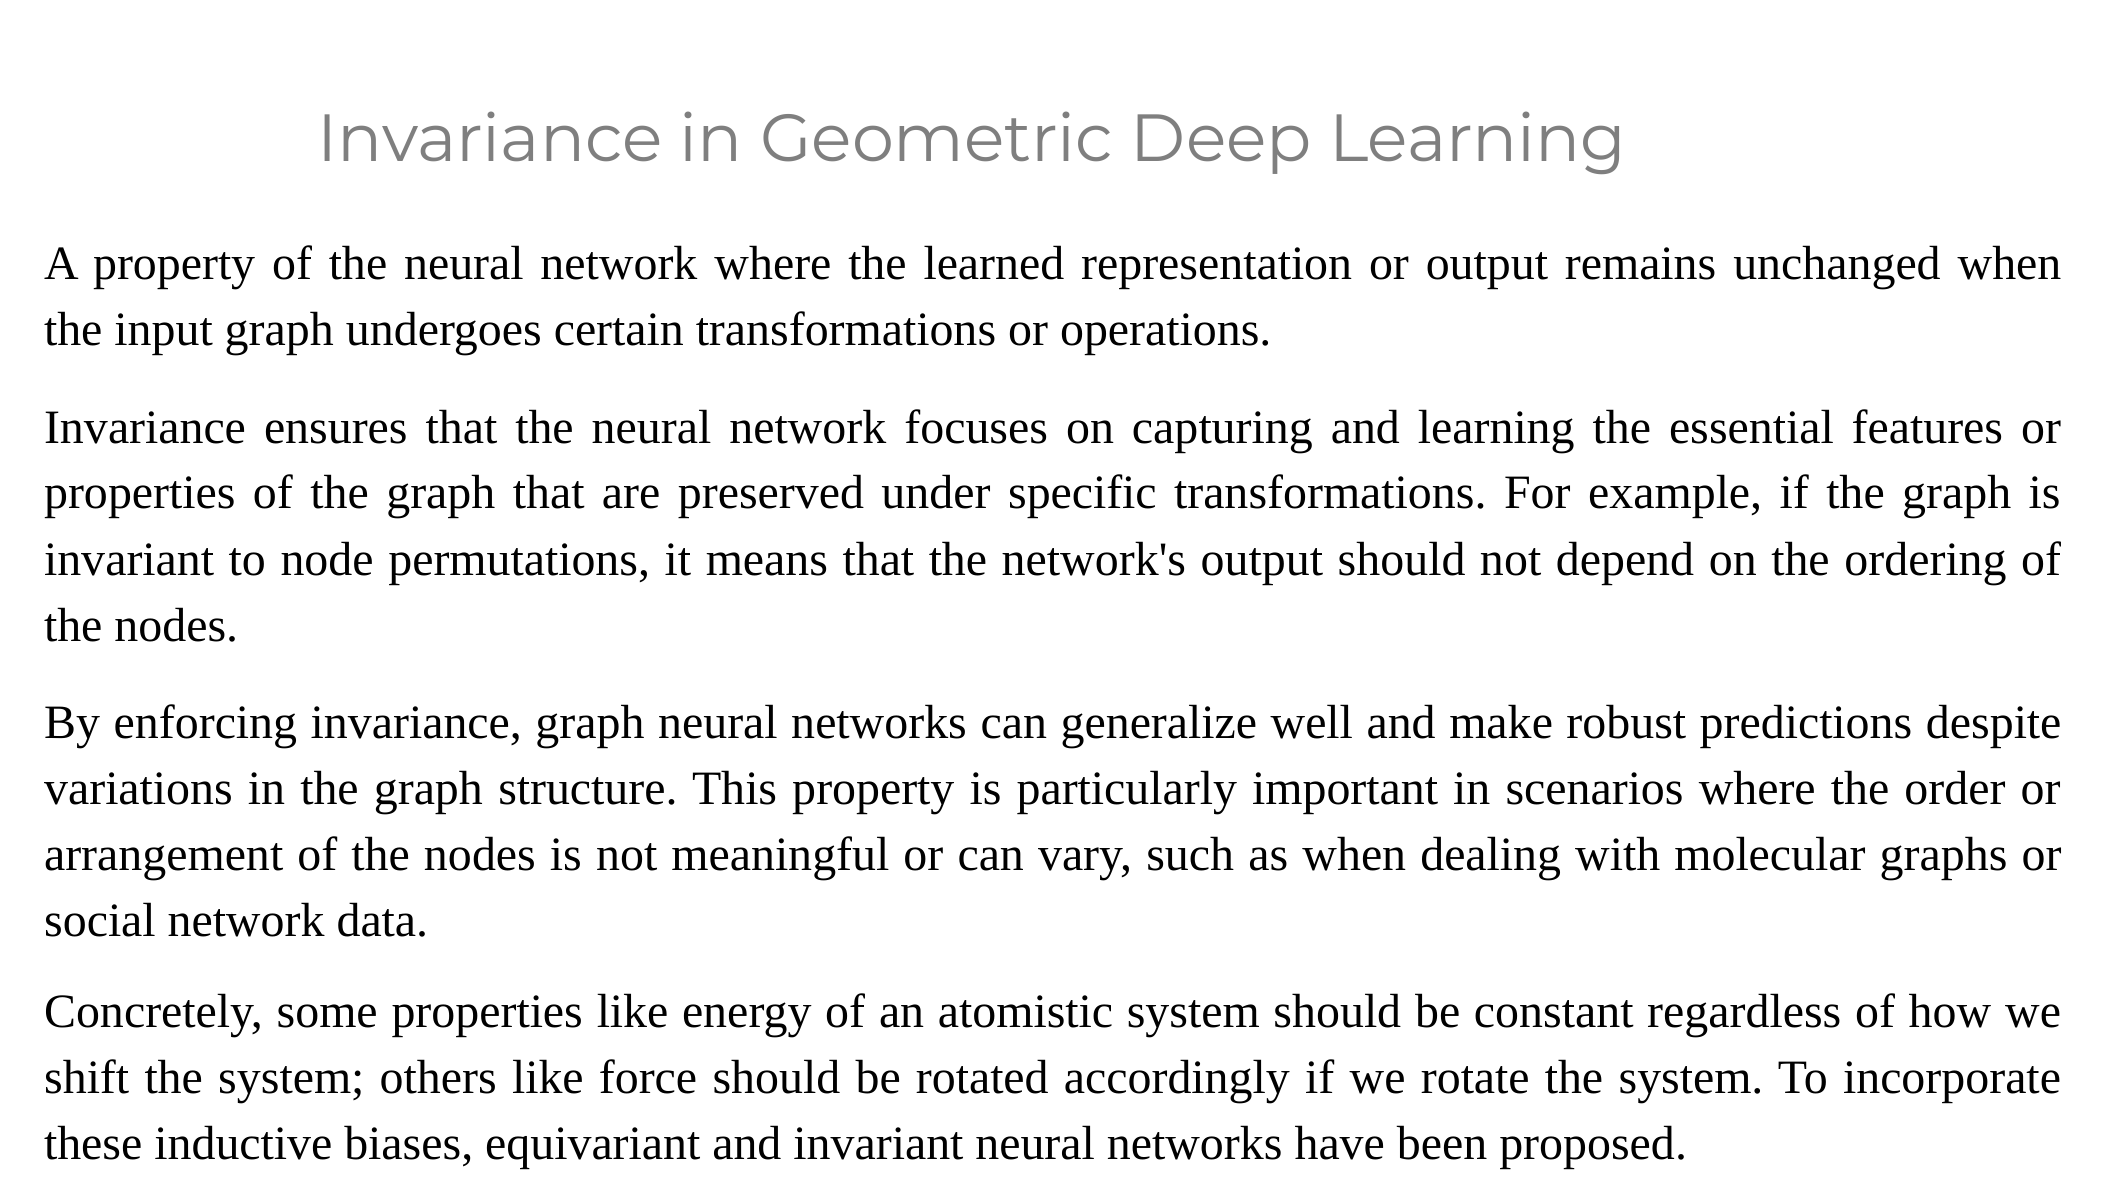

Invariance in Geometric Deep Learning
A property of the neural network where the learned representation or output remains unchanged when the input graph undergoes certain transformations or operations.
Invariance ensures that the neural network focuses on capturing and learning the essential features or properties of the graph that are preserved under specific transformations. For example, if the graph is invariant to node permutations, it means that the network's output should not depend on the ordering of the nodes.
By enforcing invariance, graph neural networks can generalize well and make robust predictions despite variations in the graph structure. This property is particularly important in scenarios where the order or arrangement of the nodes is not meaningful or can vary, such as when dealing with molecular graphs or social network data.
Concretely, some properties like energy of an atomistic system should be constant regardless of how we shift the system; others like force should be rotated accordingly if we rotate the system. To incorporate these inductive biases, equivariant and invariant neural networks have been proposed.